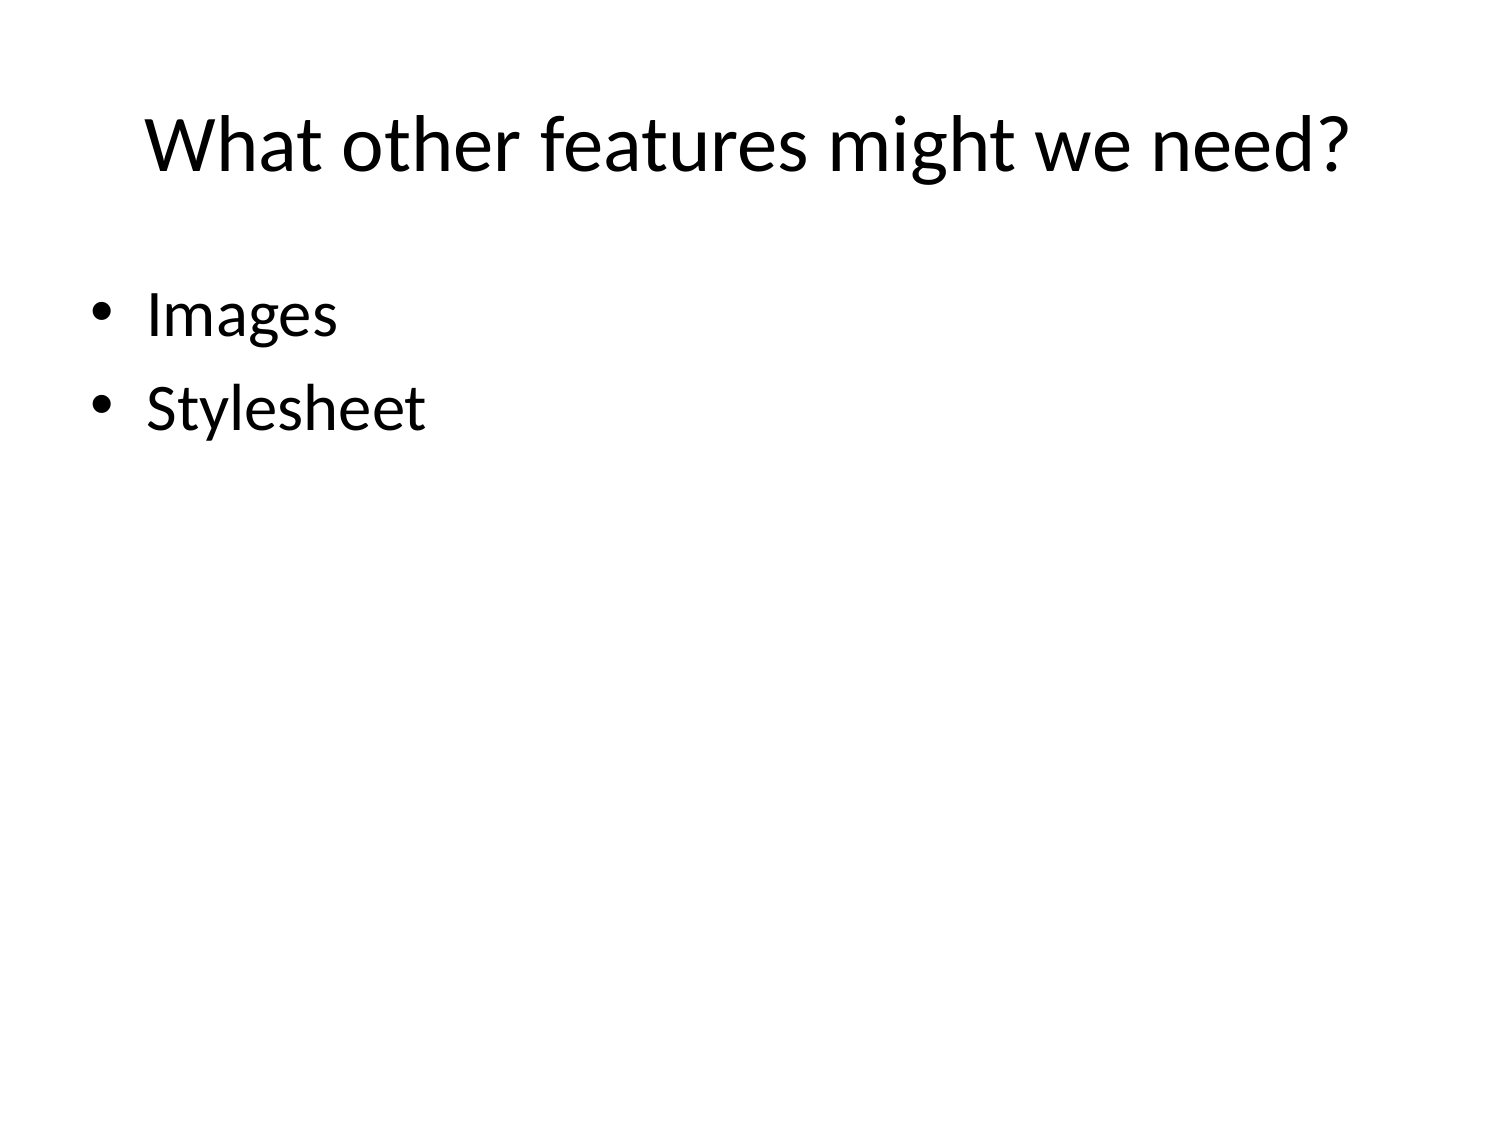

# What other features might we need?
Images
Stylesheet